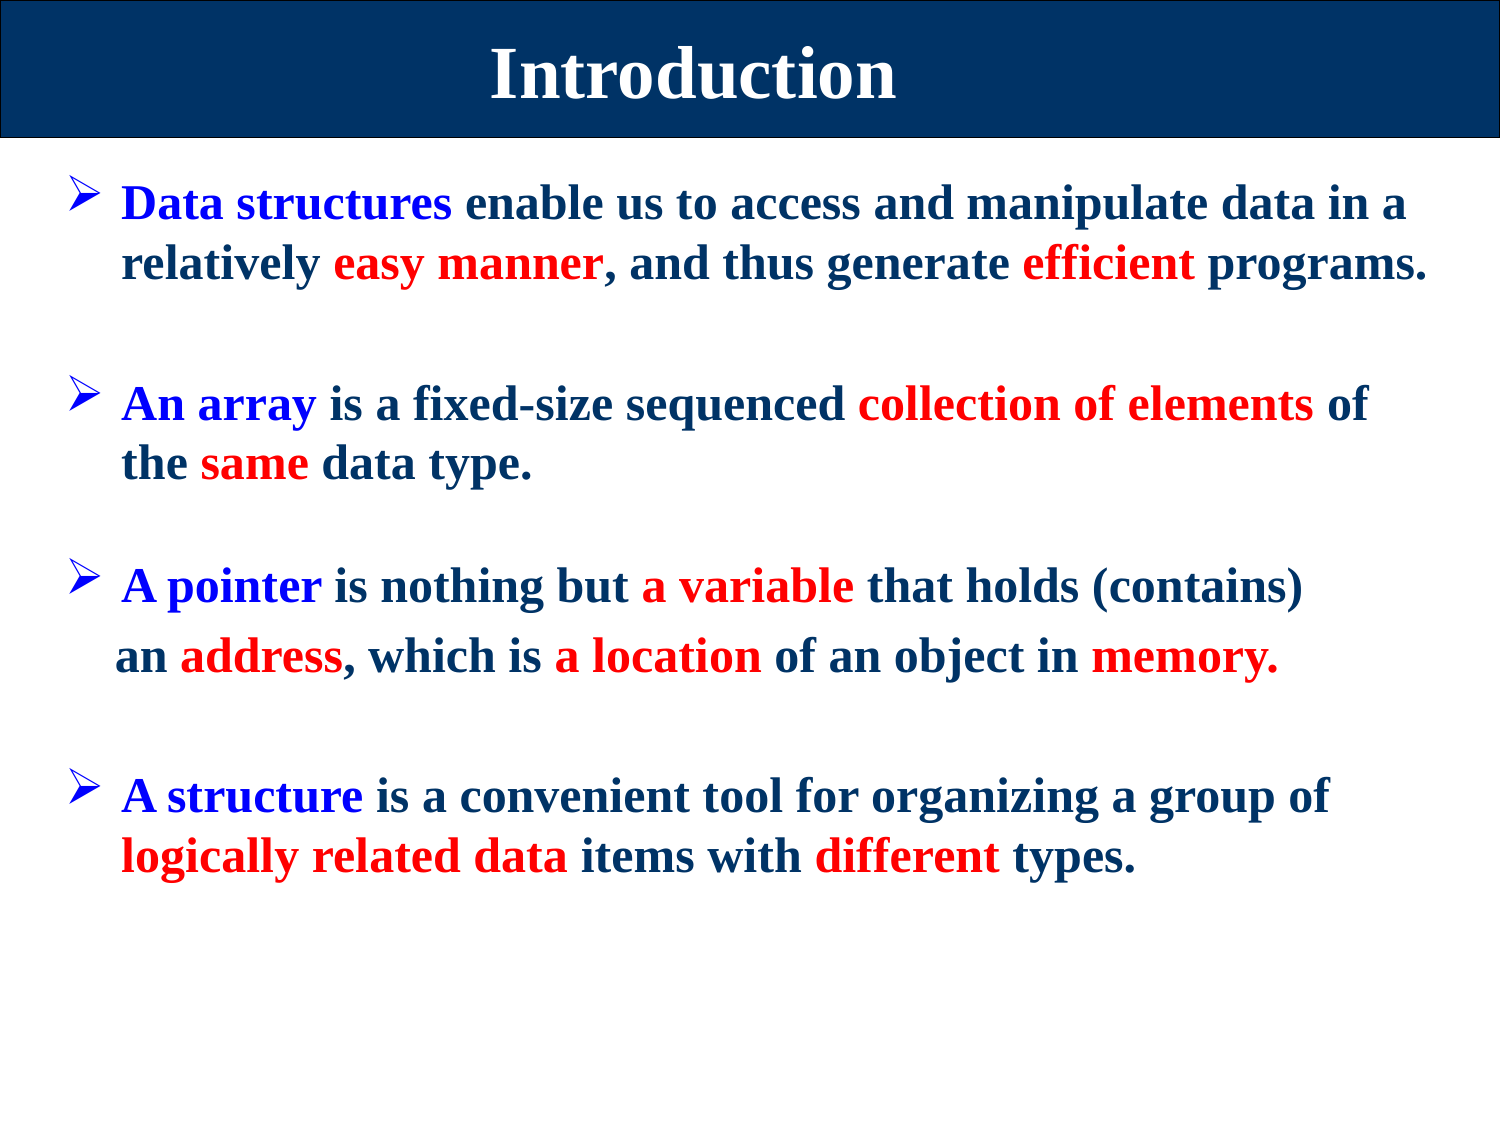

# Introduction
Data structures enable us to access and manipulate data in a relatively easy manner, and thus generate efficient programs.

An array is a fixed-size sequenced collection of elements of the same data type.

A pointer is nothing but a variable that holds (contains)
    an address, which is a location of an object in memory.

A structure is a convenient tool for organizing a group of logically related data items with different types.